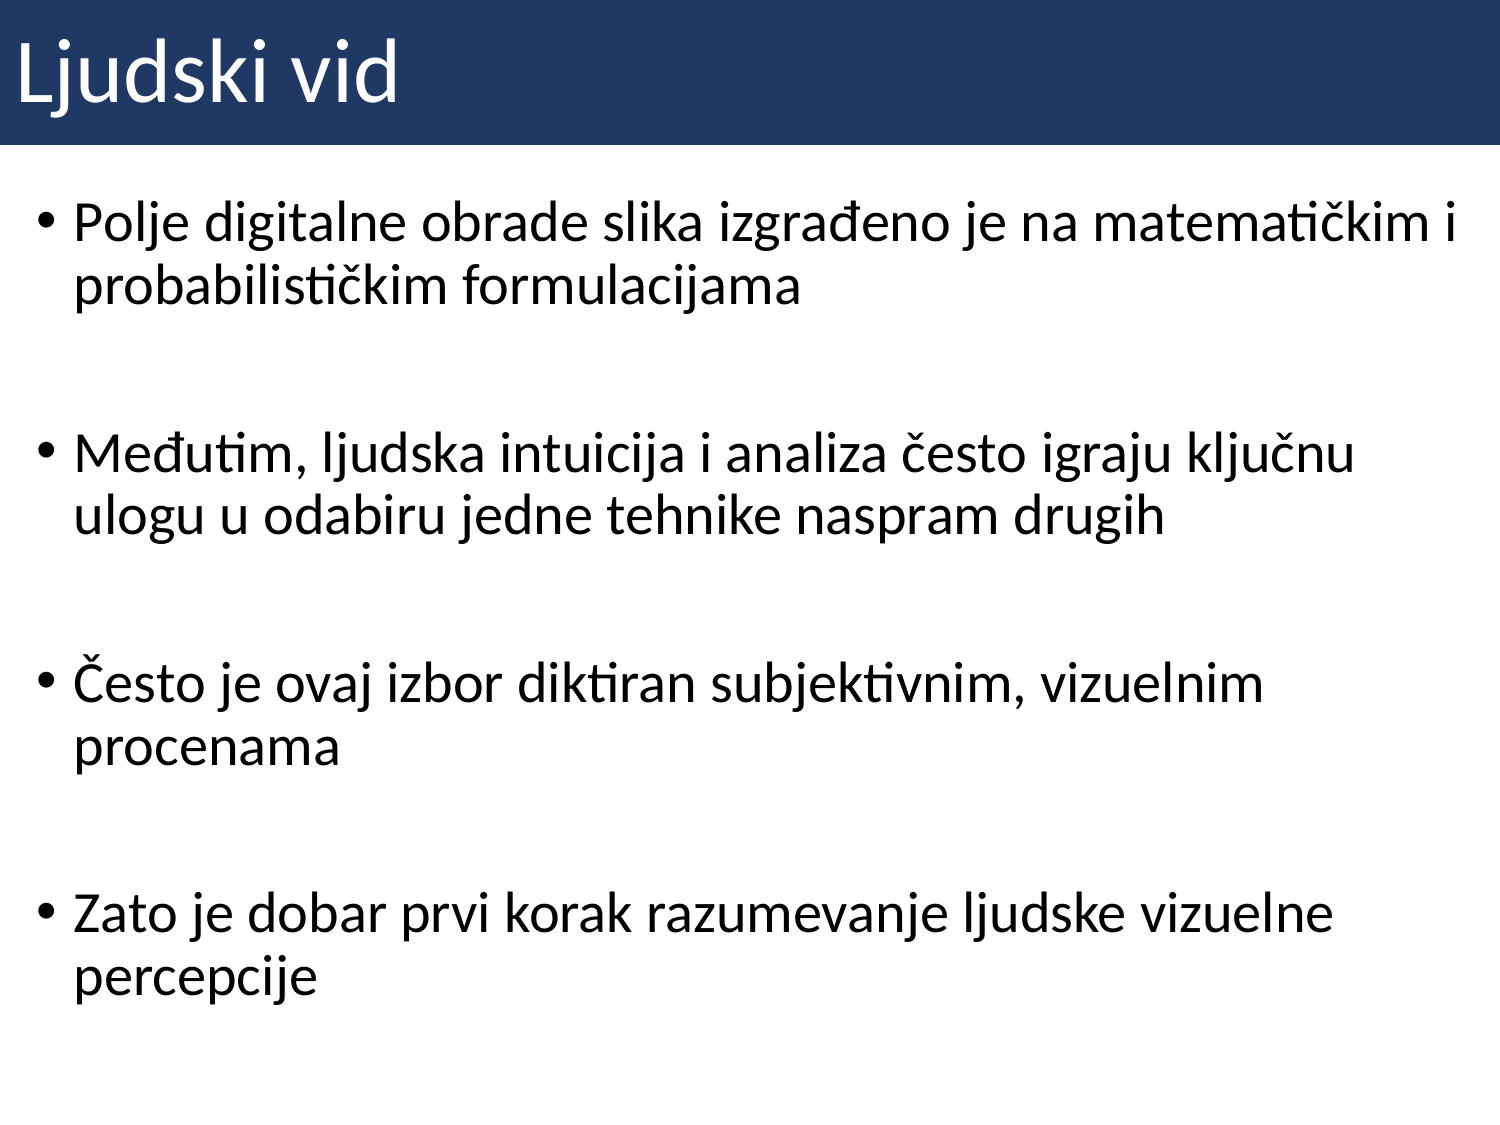

# Ljudski vid
Polje digitalne obrade slika izgrađeno je na matematičkim i probabilističkim formulacijama

Međutim, ljudska intuicija i analiza često igraju ključnu ulogu u odabiru jedne tehnike naspram drugih

Često je ovaj izbor diktiran subjektivnim, vizuelnim procenama

Zato je dobar prvi korak razumevanje ljudske vizuelne percepcije